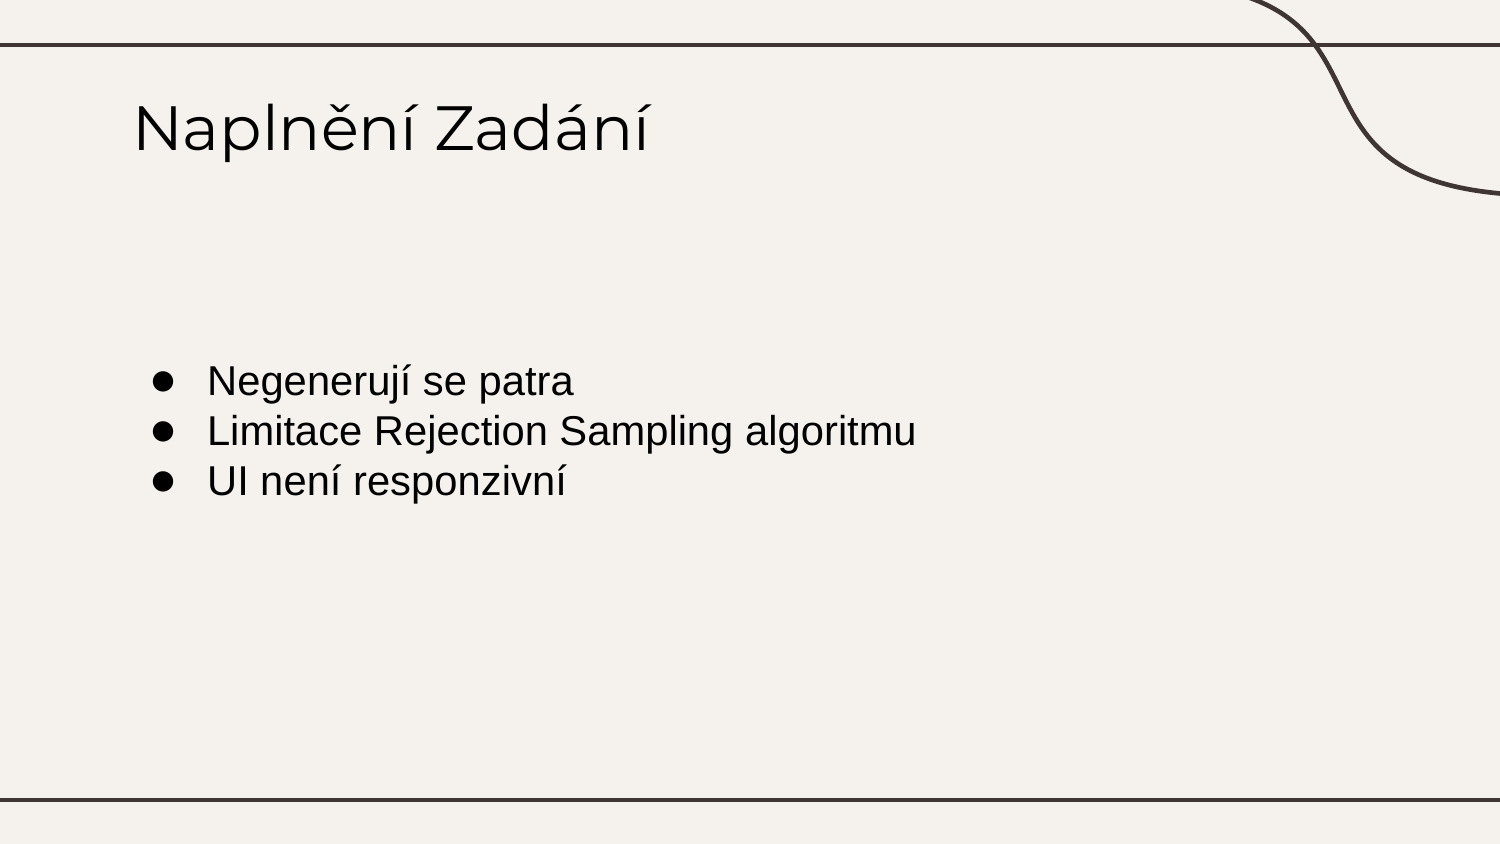

# Naplnění Zadání
Negenerují se patra
Limitace Rejection Sampling algoritmu
UI není responzivní